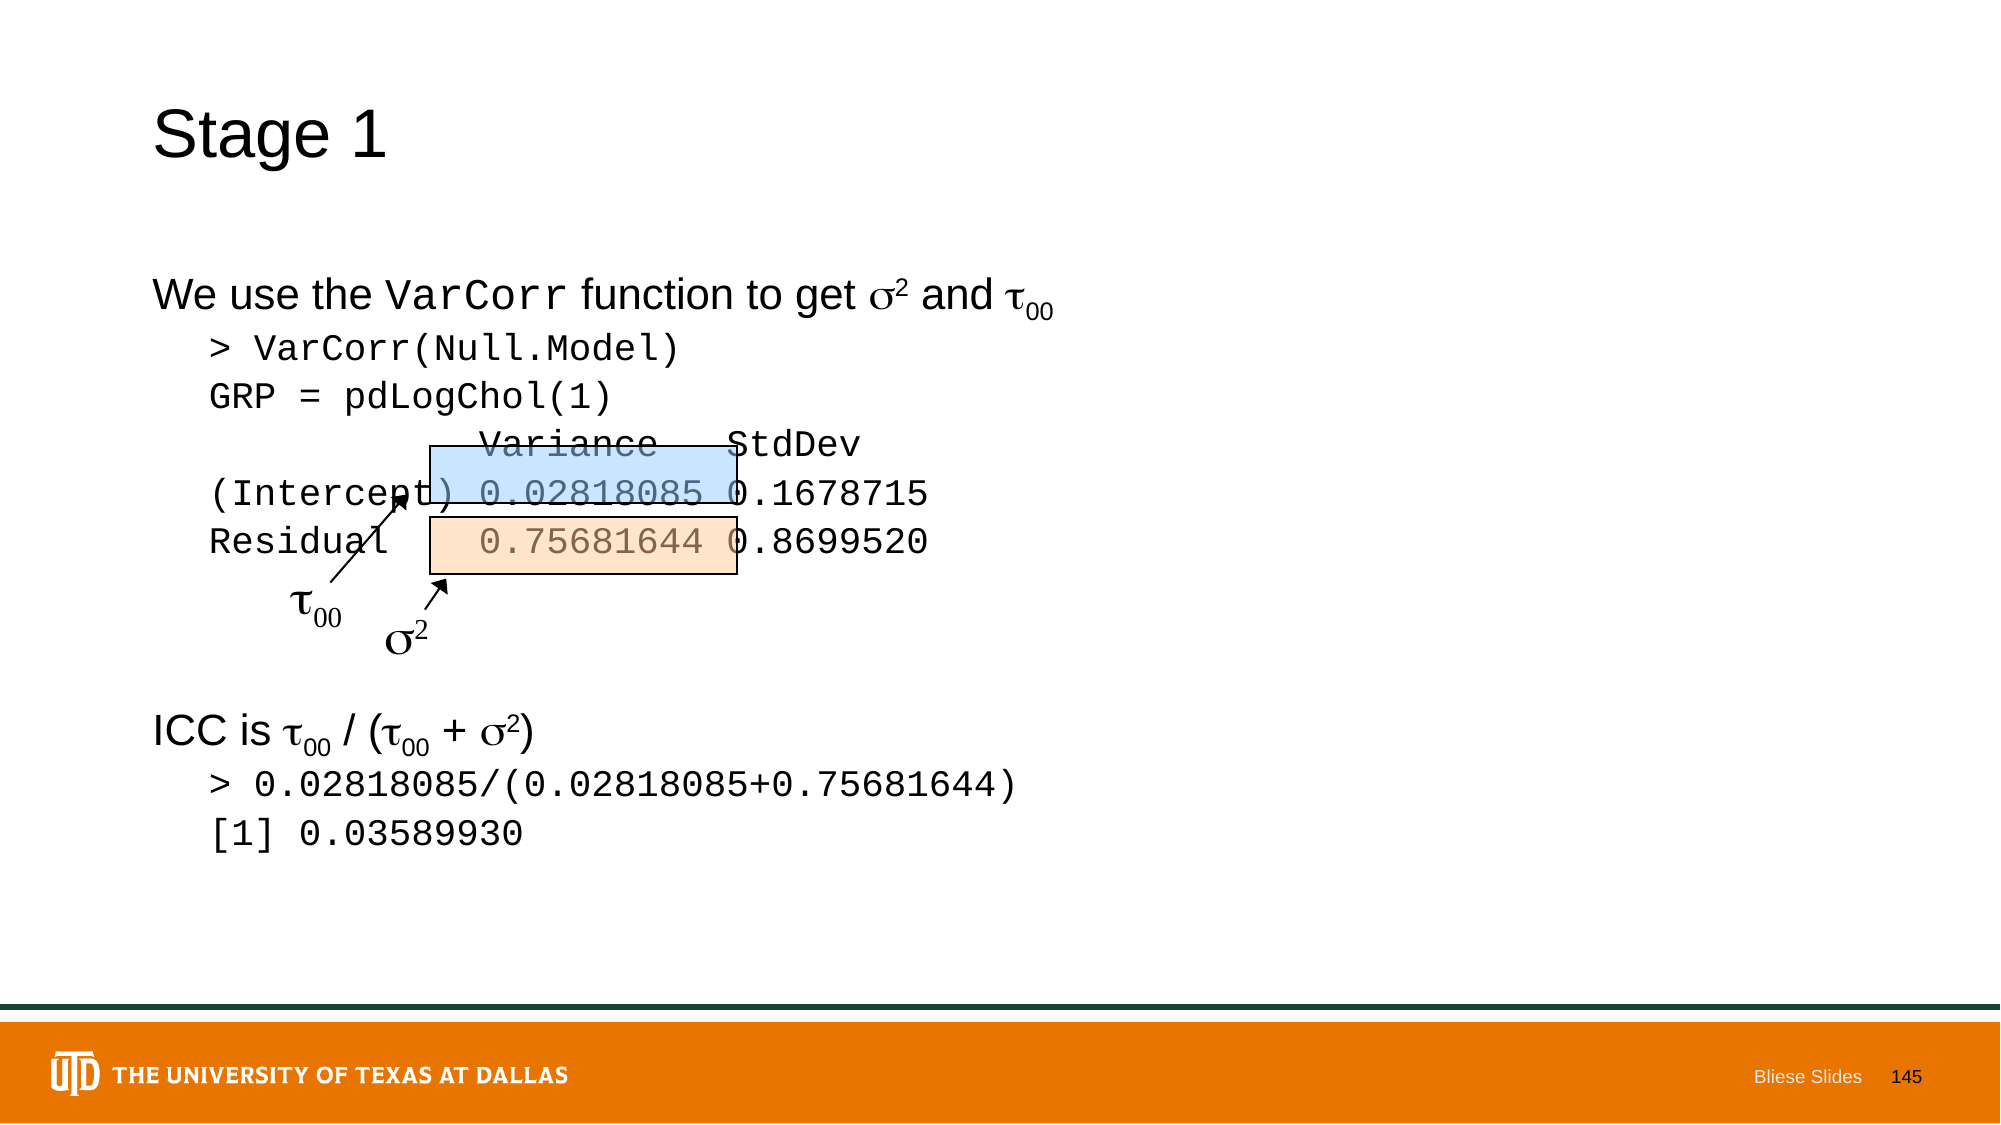

# Stage 1
We use the VarCorr function to get σ2 and τ00
> VarCorr(Null.Model)
GRP = pdLogChol(1)
            Variance   StdDev
(Intercept) 0.02818085 0.1678715
Residual    0.75681644 0.8699520

ICC is τ00 / (τ00 + σ2)
> 0.02818085/(0.02818085+0.75681644)
[1] 0.03589930

τ00

σ2
Bliese Slides
145